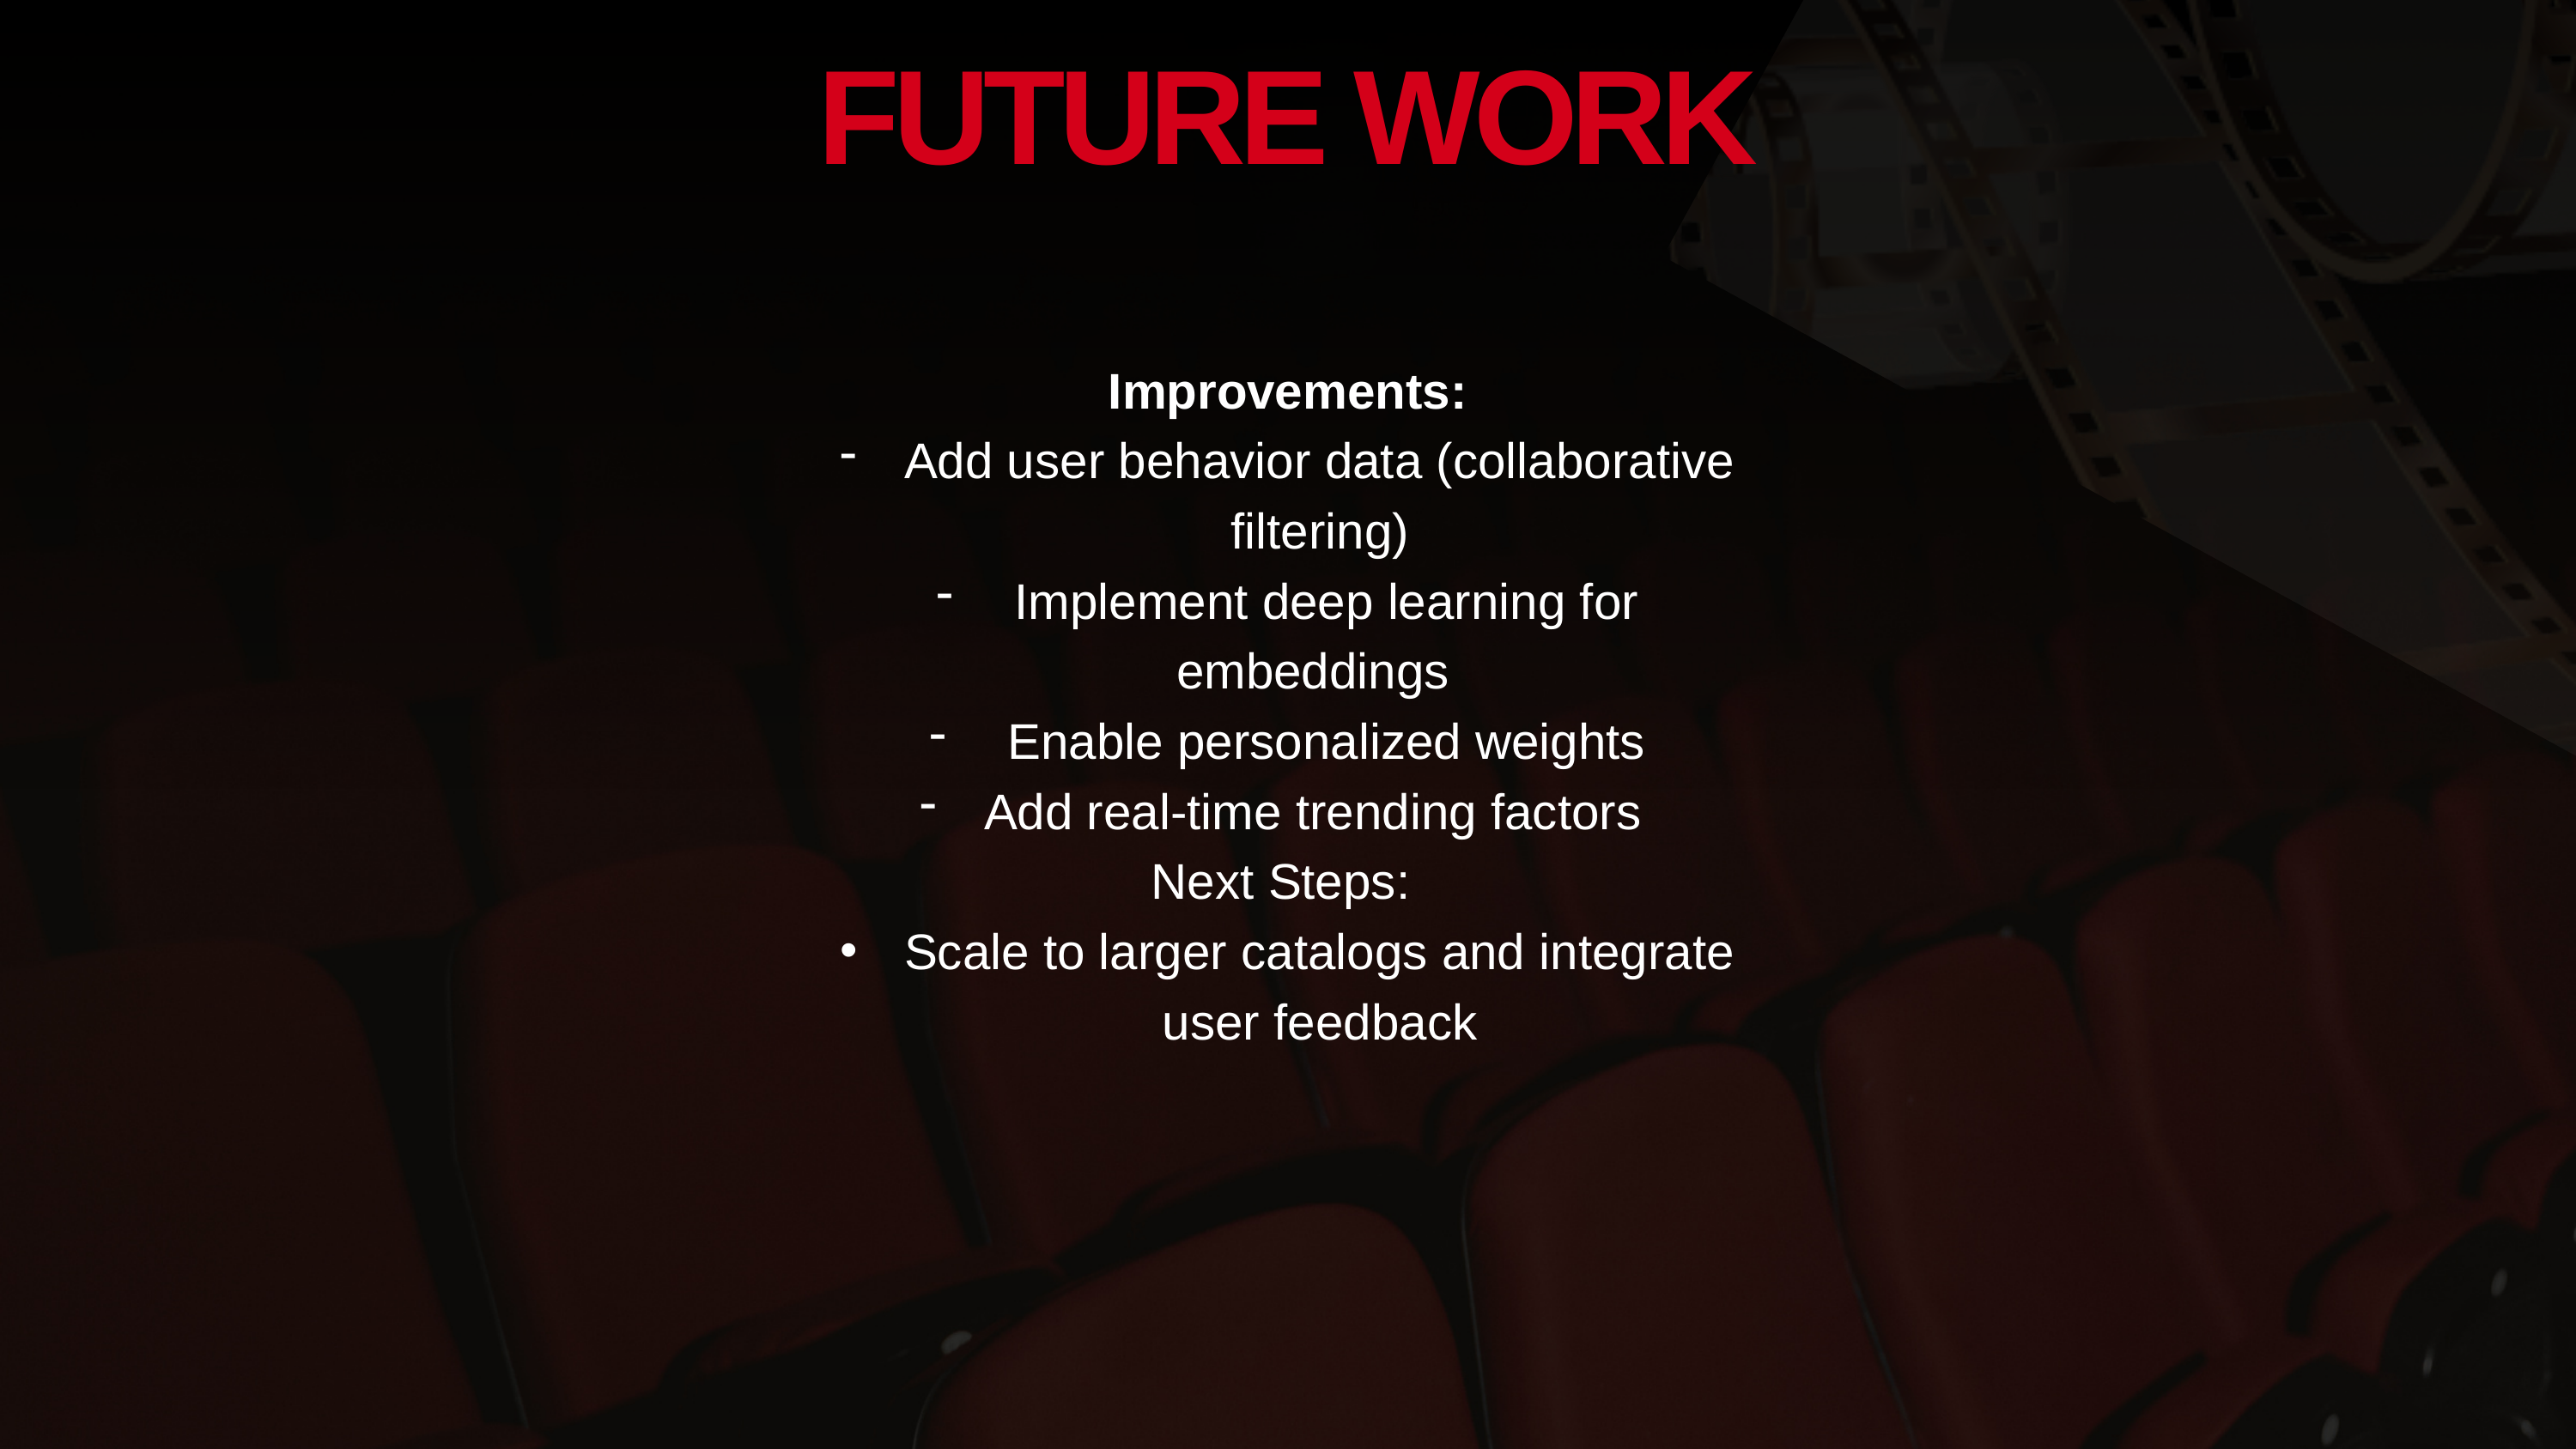

FUTURE WORK
Improvements:
Add user behavior data (collaborative filtering)
 Implement deep learning for embeddings
 Enable personalized weights
Add real-time trending factors
Next Steps:
Scale to larger catalogs and integrate user feedback